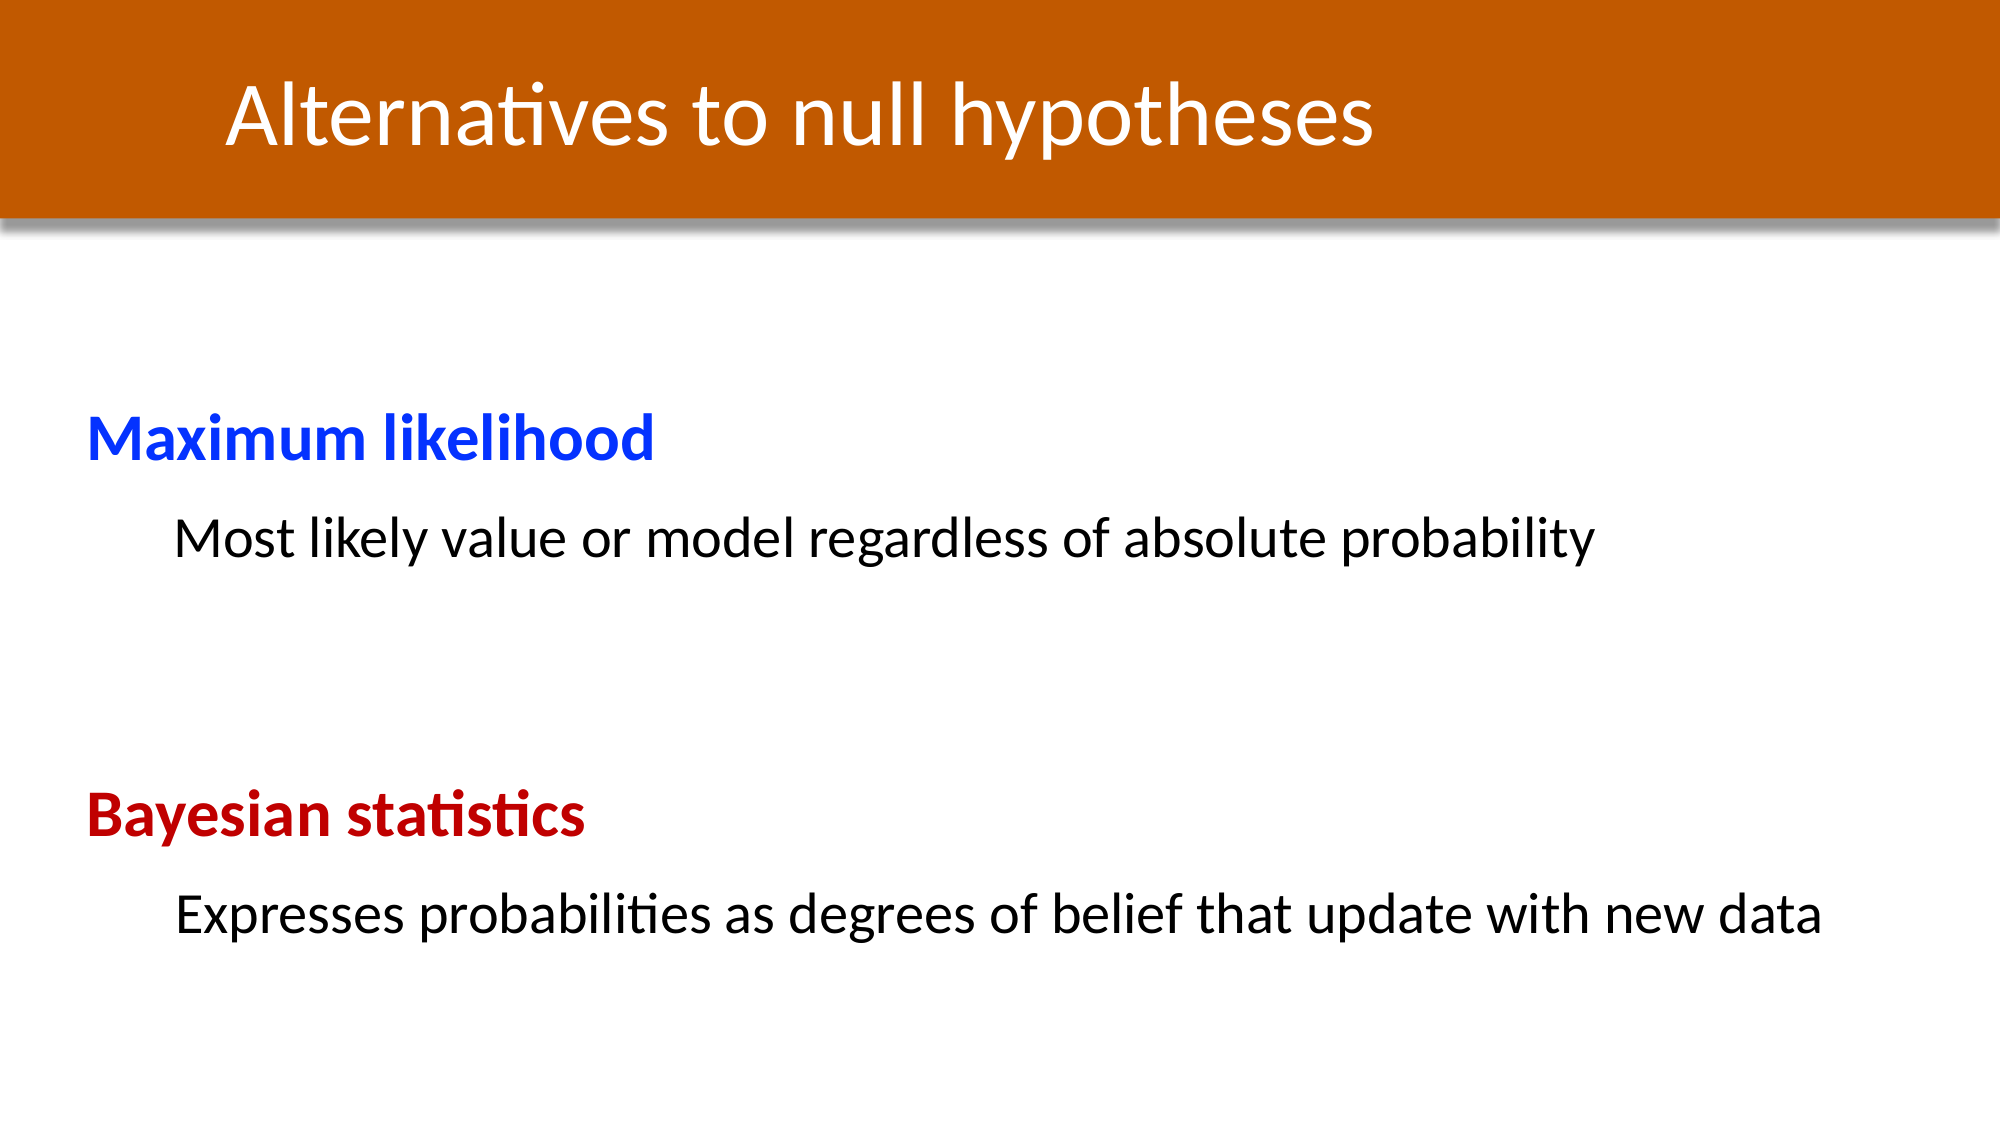

Alternatives to null hypotheses
Maximum likelihood
Most likely value or model regardless of absolute probability
Bayesian statistics
Expresses probabilities as degrees of belief that update with new data